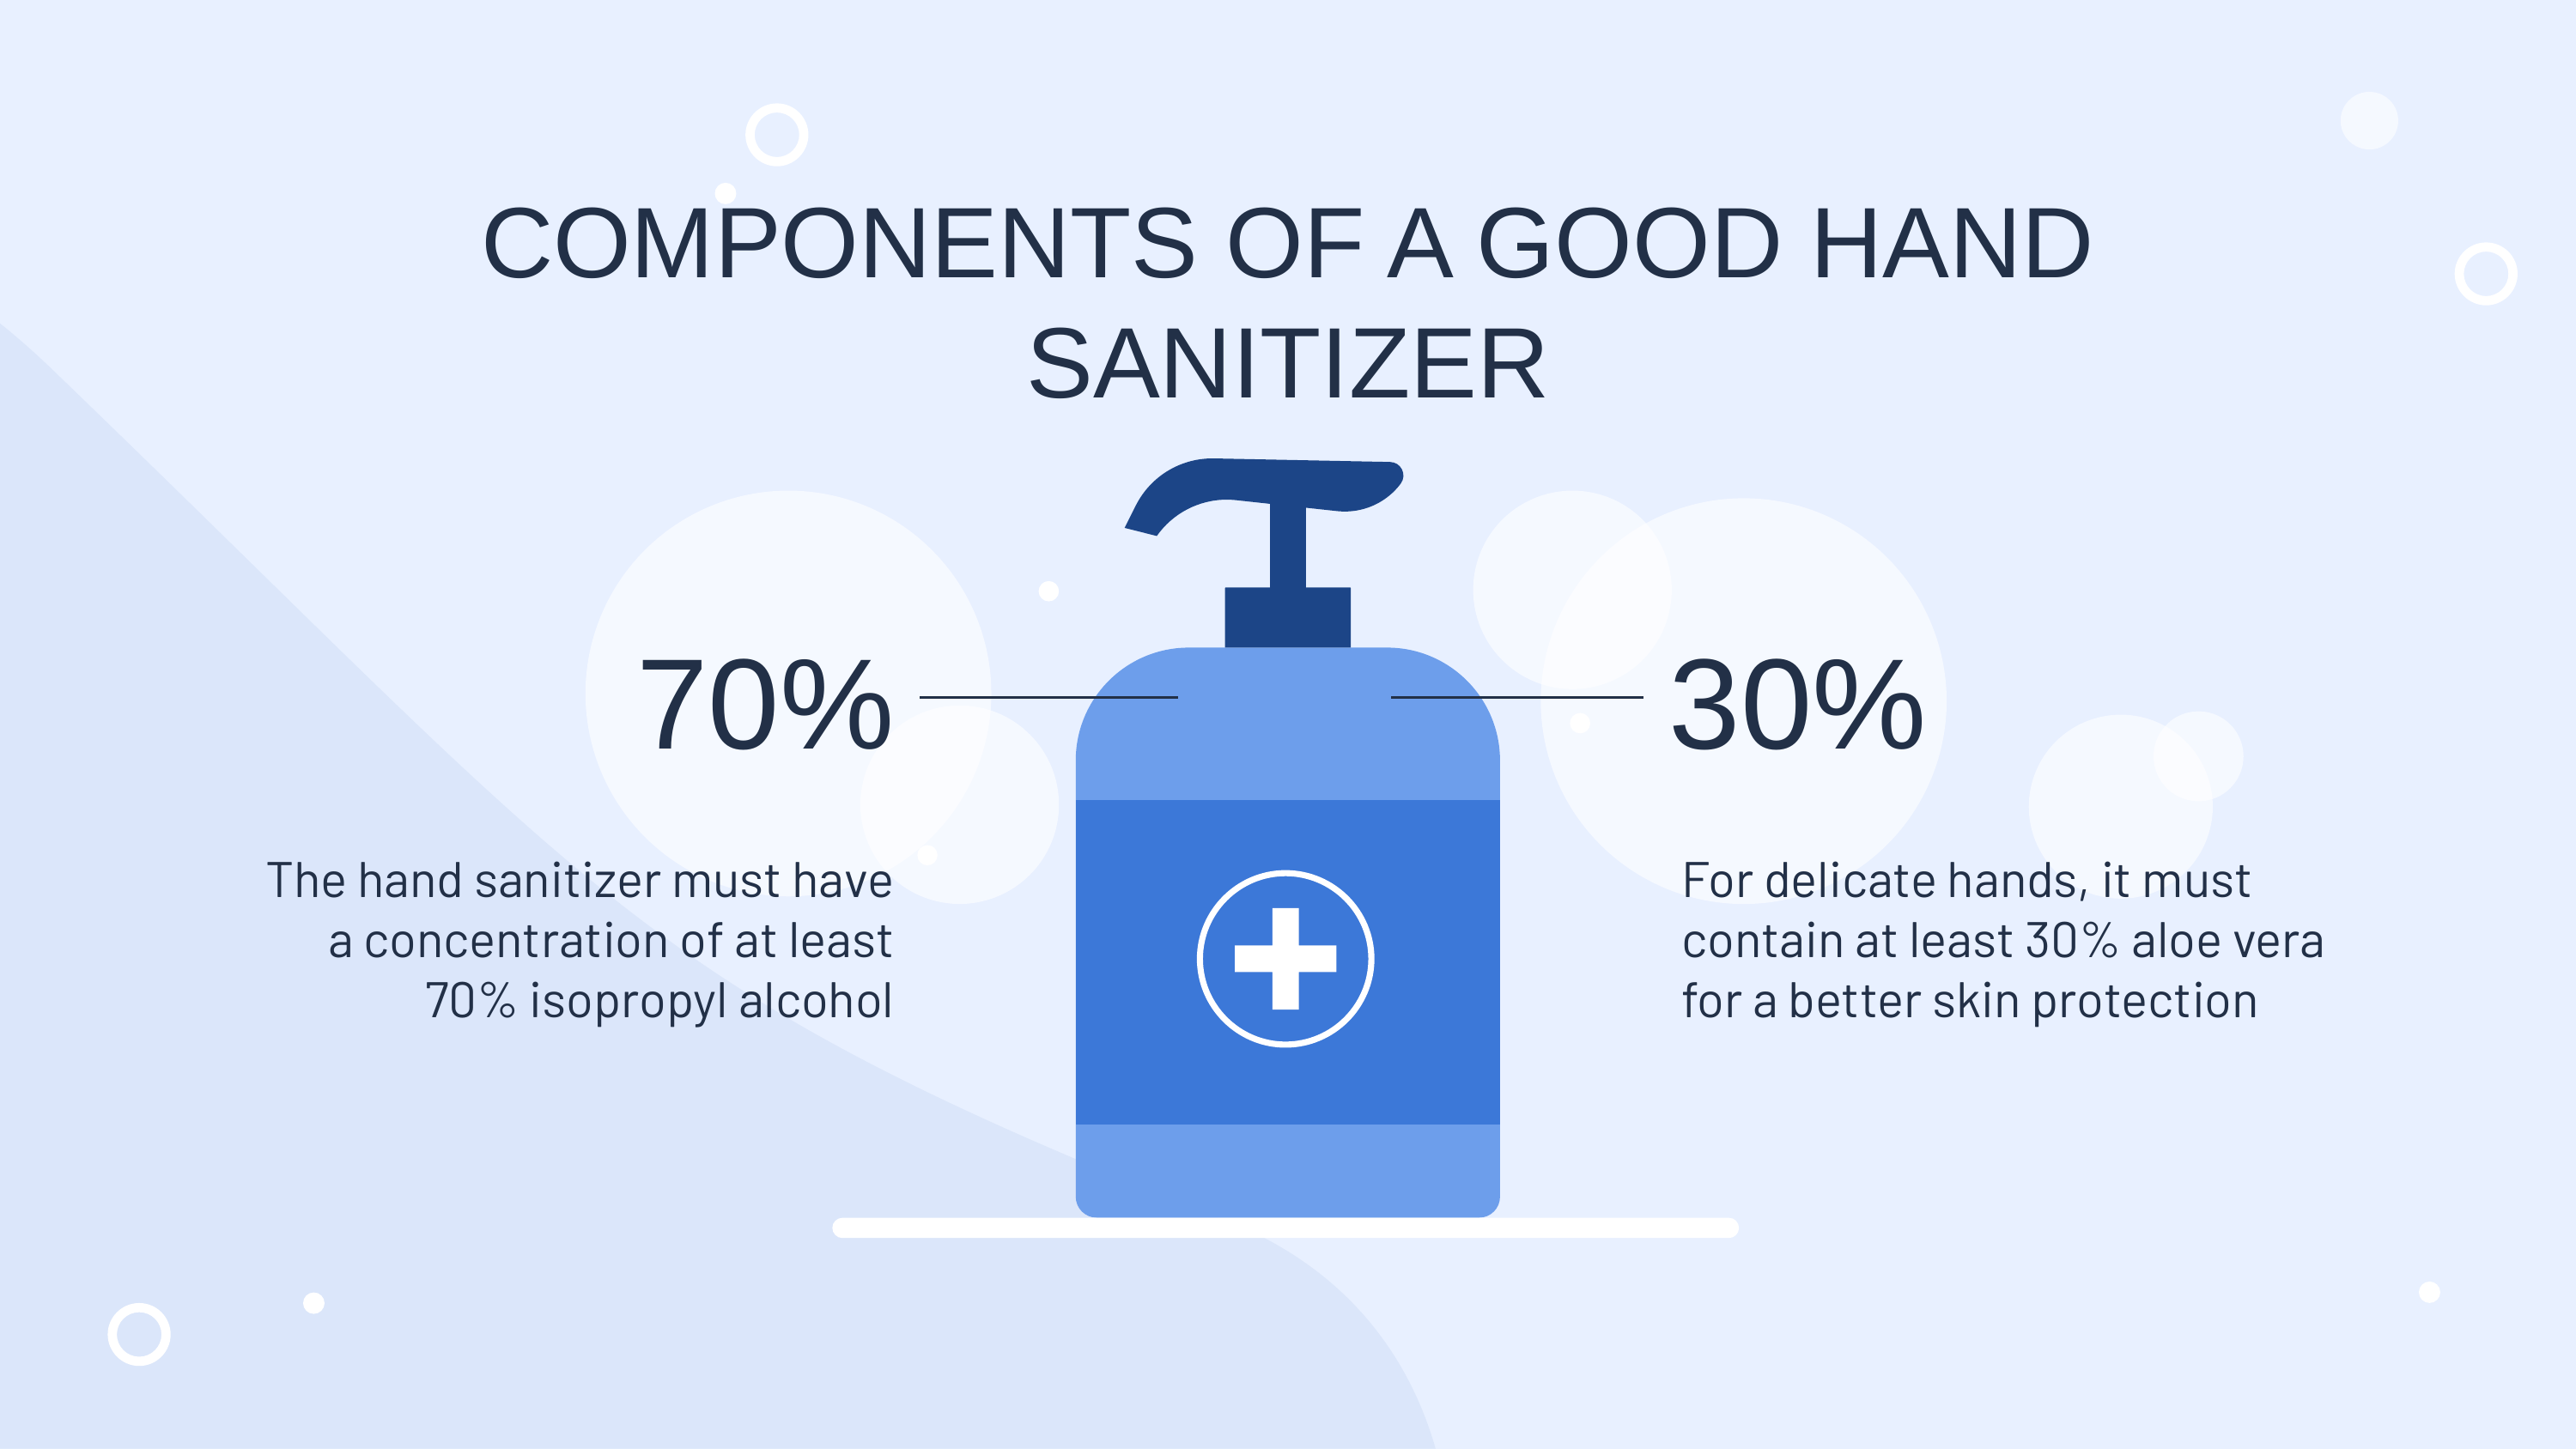

# COMPONENTS OF A GOOD HAND SANITIZER

70%
30%

The hand sanitizer must have a concentration of at least 70% isopropyl alcohol
For delicate hands, it must contain at least 30% aloe vera for a better skin protection